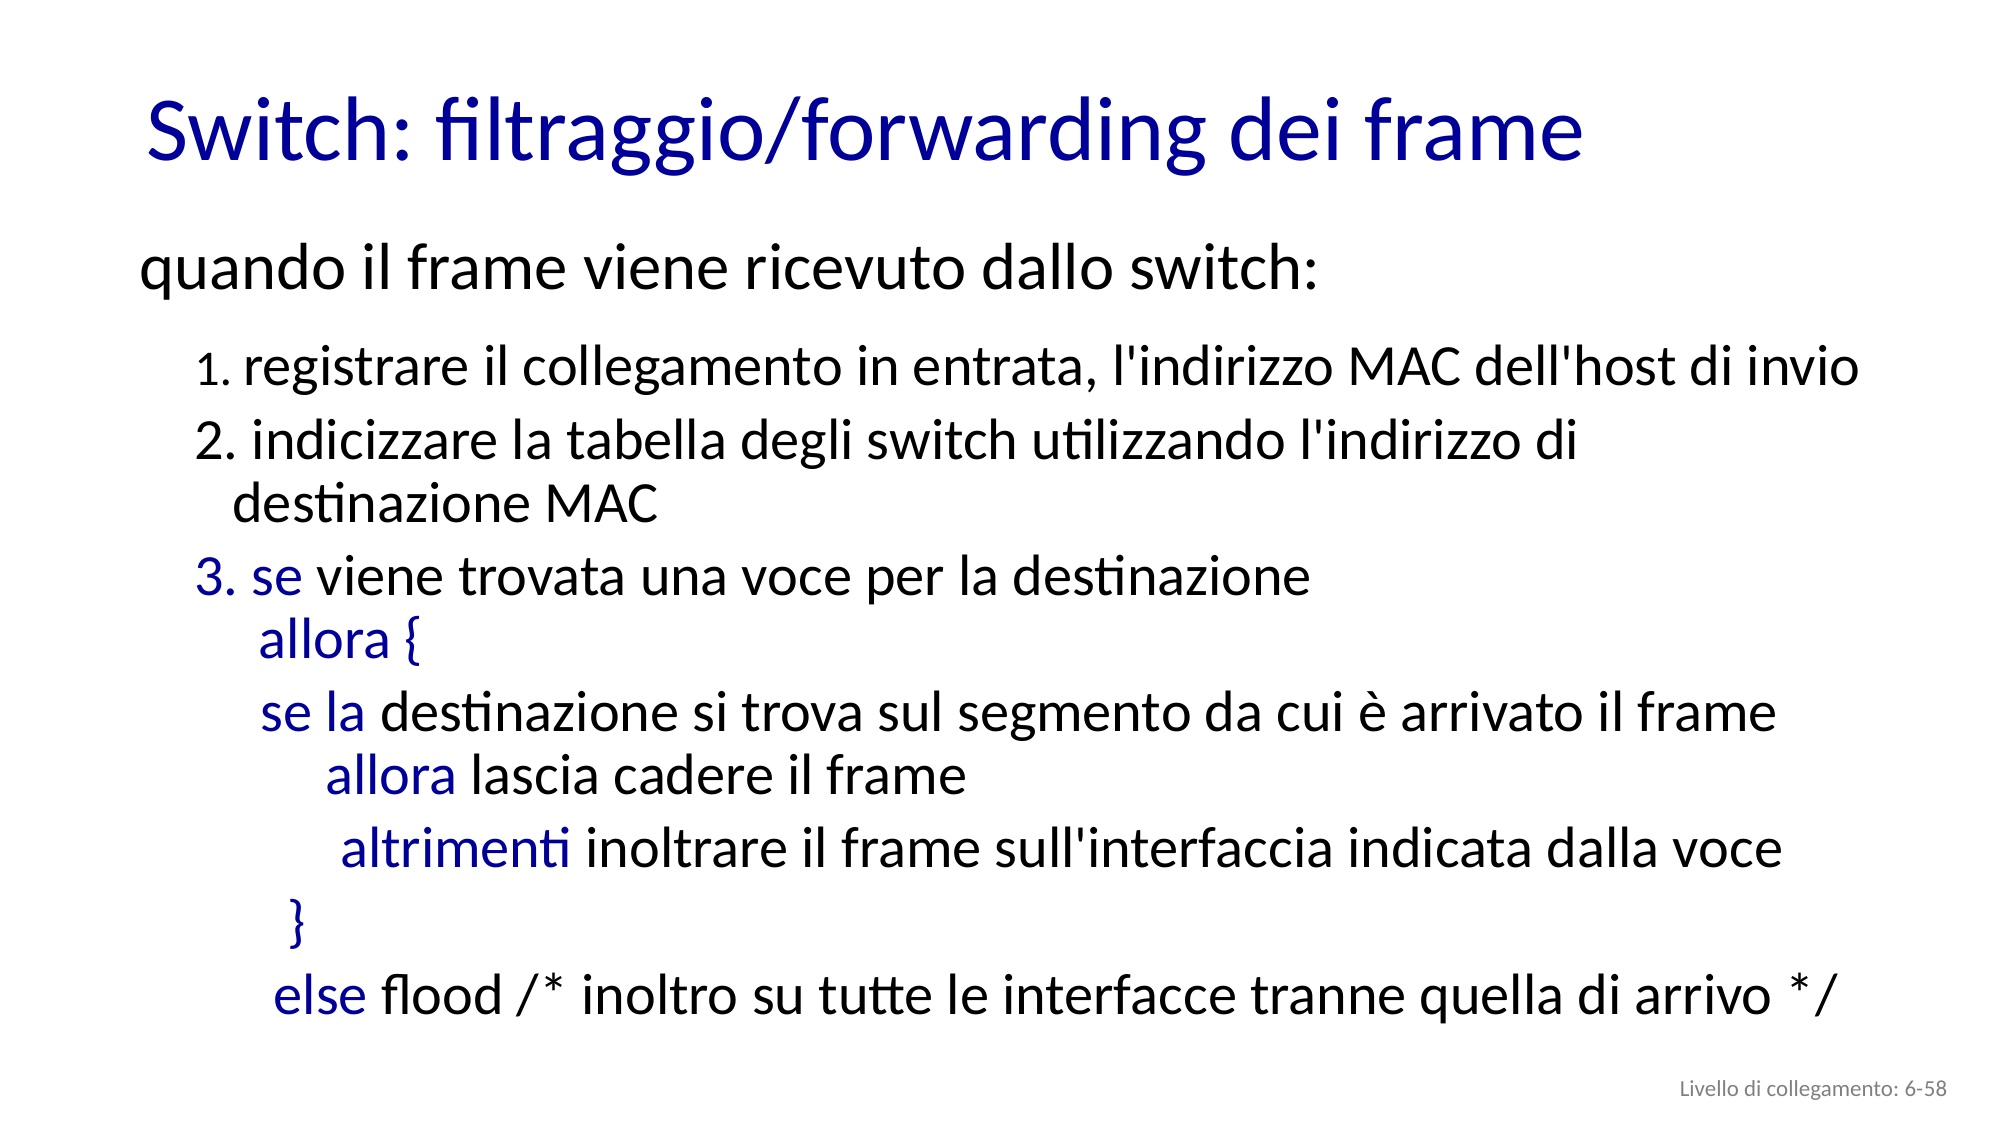

# Switch: filtraggio/forwarding dei frame
quando il frame viene ricevuto dallo switch:
1. registrare il collegamento in entrata, l'indirizzo MAC dell'host di invio
2. indicizzare la tabella degli switch utilizzando l'indirizzo di destinazione MAC
3. se viene trovata una voce per la destinazione
  allora {
     se la destinazione si trova sul segmento da cui è arrivato il frame
       allora lascia cadere il frame
           altrimenti inoltrare il frame sull'interfaccia indicata dalla voce
       }
      else flood /* inoltro su tutte le interfacce tranne quella di arrivo */

Livello di collegamento: 6-58